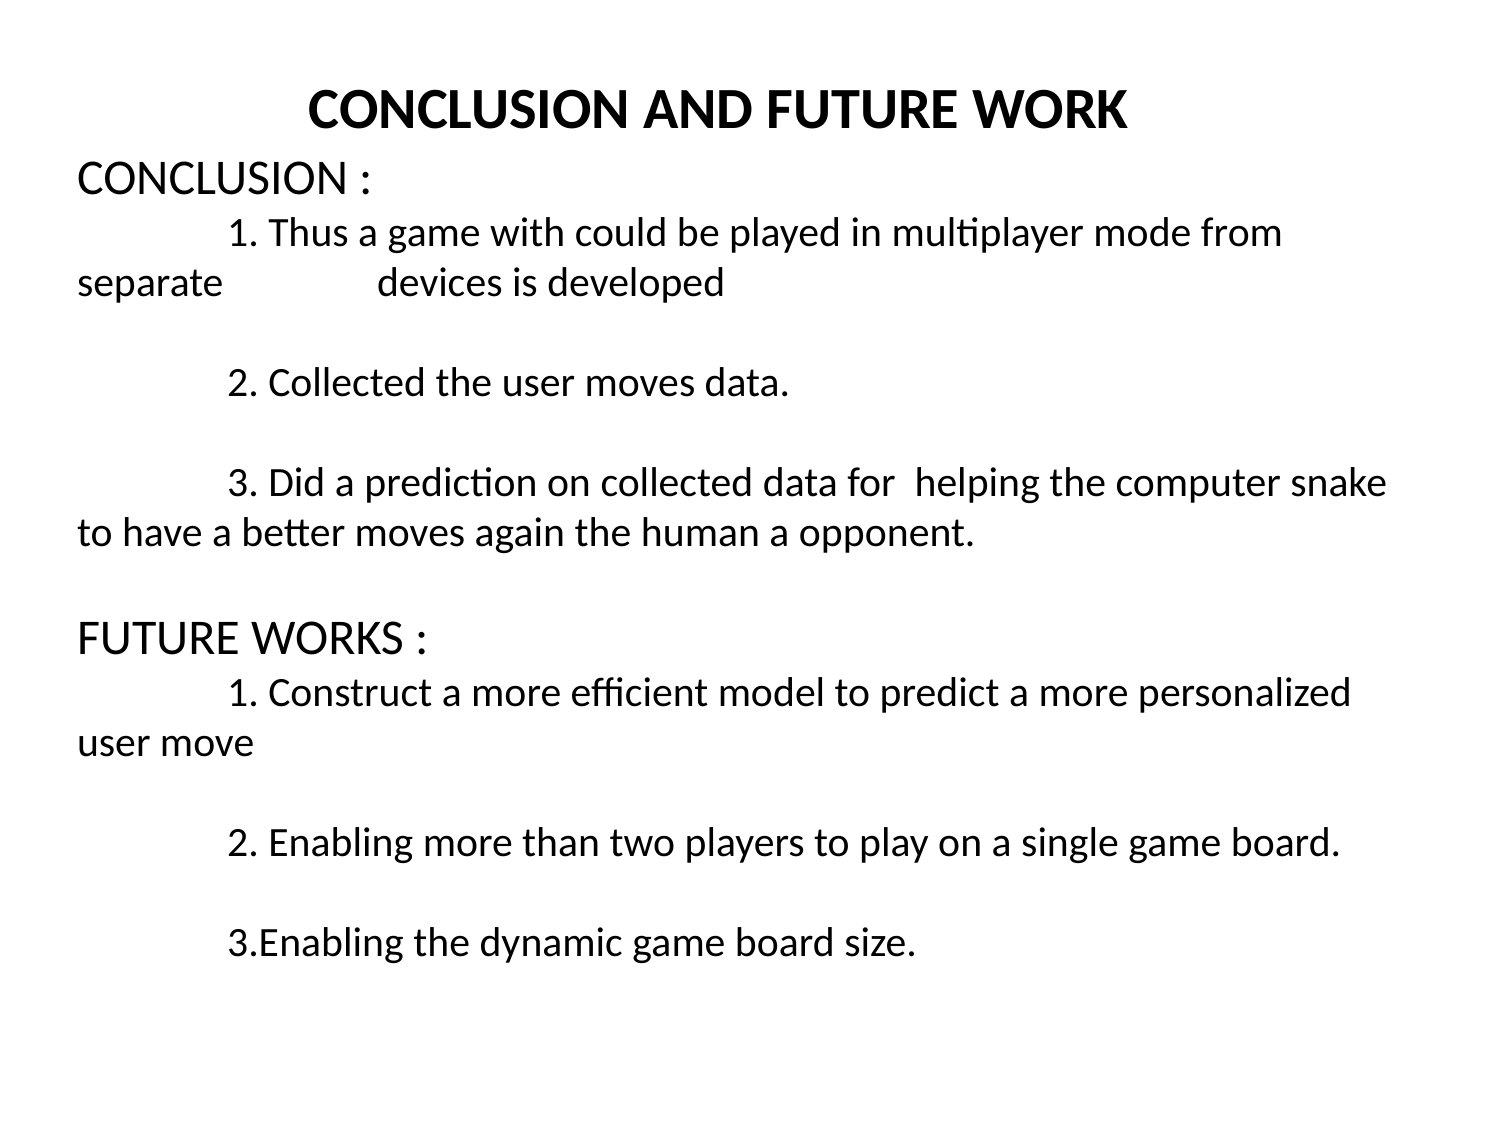

CONCLUSION AND FUTURE WORK
CONCLUSION :
	1. Thus a game with could be played in multiplayer mode from separate 	devices is developed

	2. Collected the user moves data.

	3. Did a prediction on collected data for  helping the computer snake to have a better moves again the human a opponent.

FUTURE WORKS :
	1. Construct a more efficient model to predict a more personalized user move

	2. Enabling more than two players to play on a single game board.

	3.Enabling the dynamic game board size.